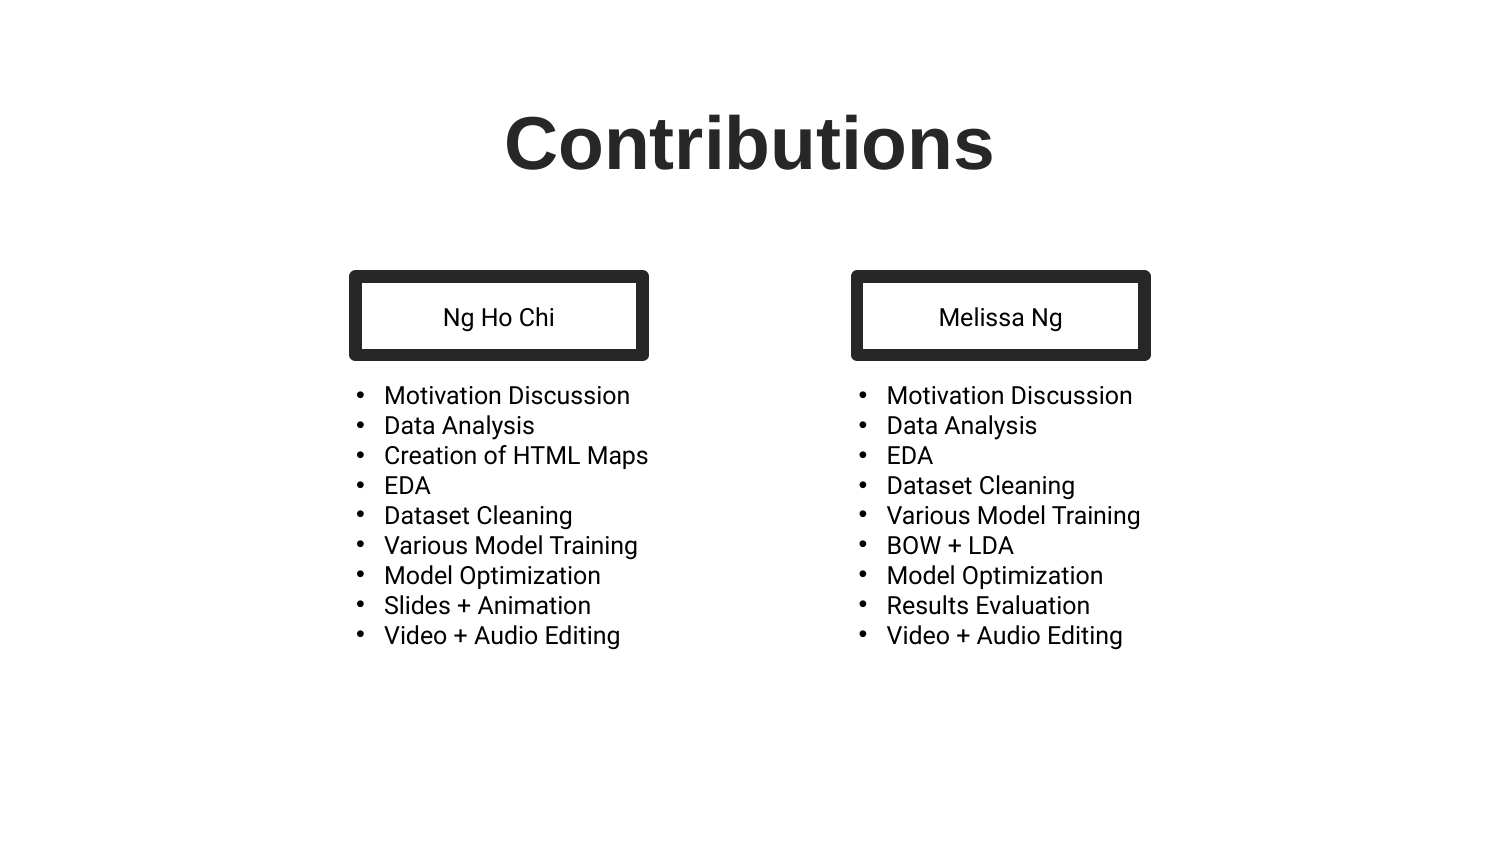

Contributions

Ng Ho Chi
Melissa Ng
Motivation Discussion
Data Analysis
Creation of HTML Maps
EDA
Dataset Cleaning
Various Model Training
Model Optimization
Slides + Animation
Video + Audio Editing
Motivation Discussion
Data Analysis
EDA
Dataset Cleaning
Various Model Training
BOW + LDA
Model Optimization
Results Evaluation
Video + Audio Editing